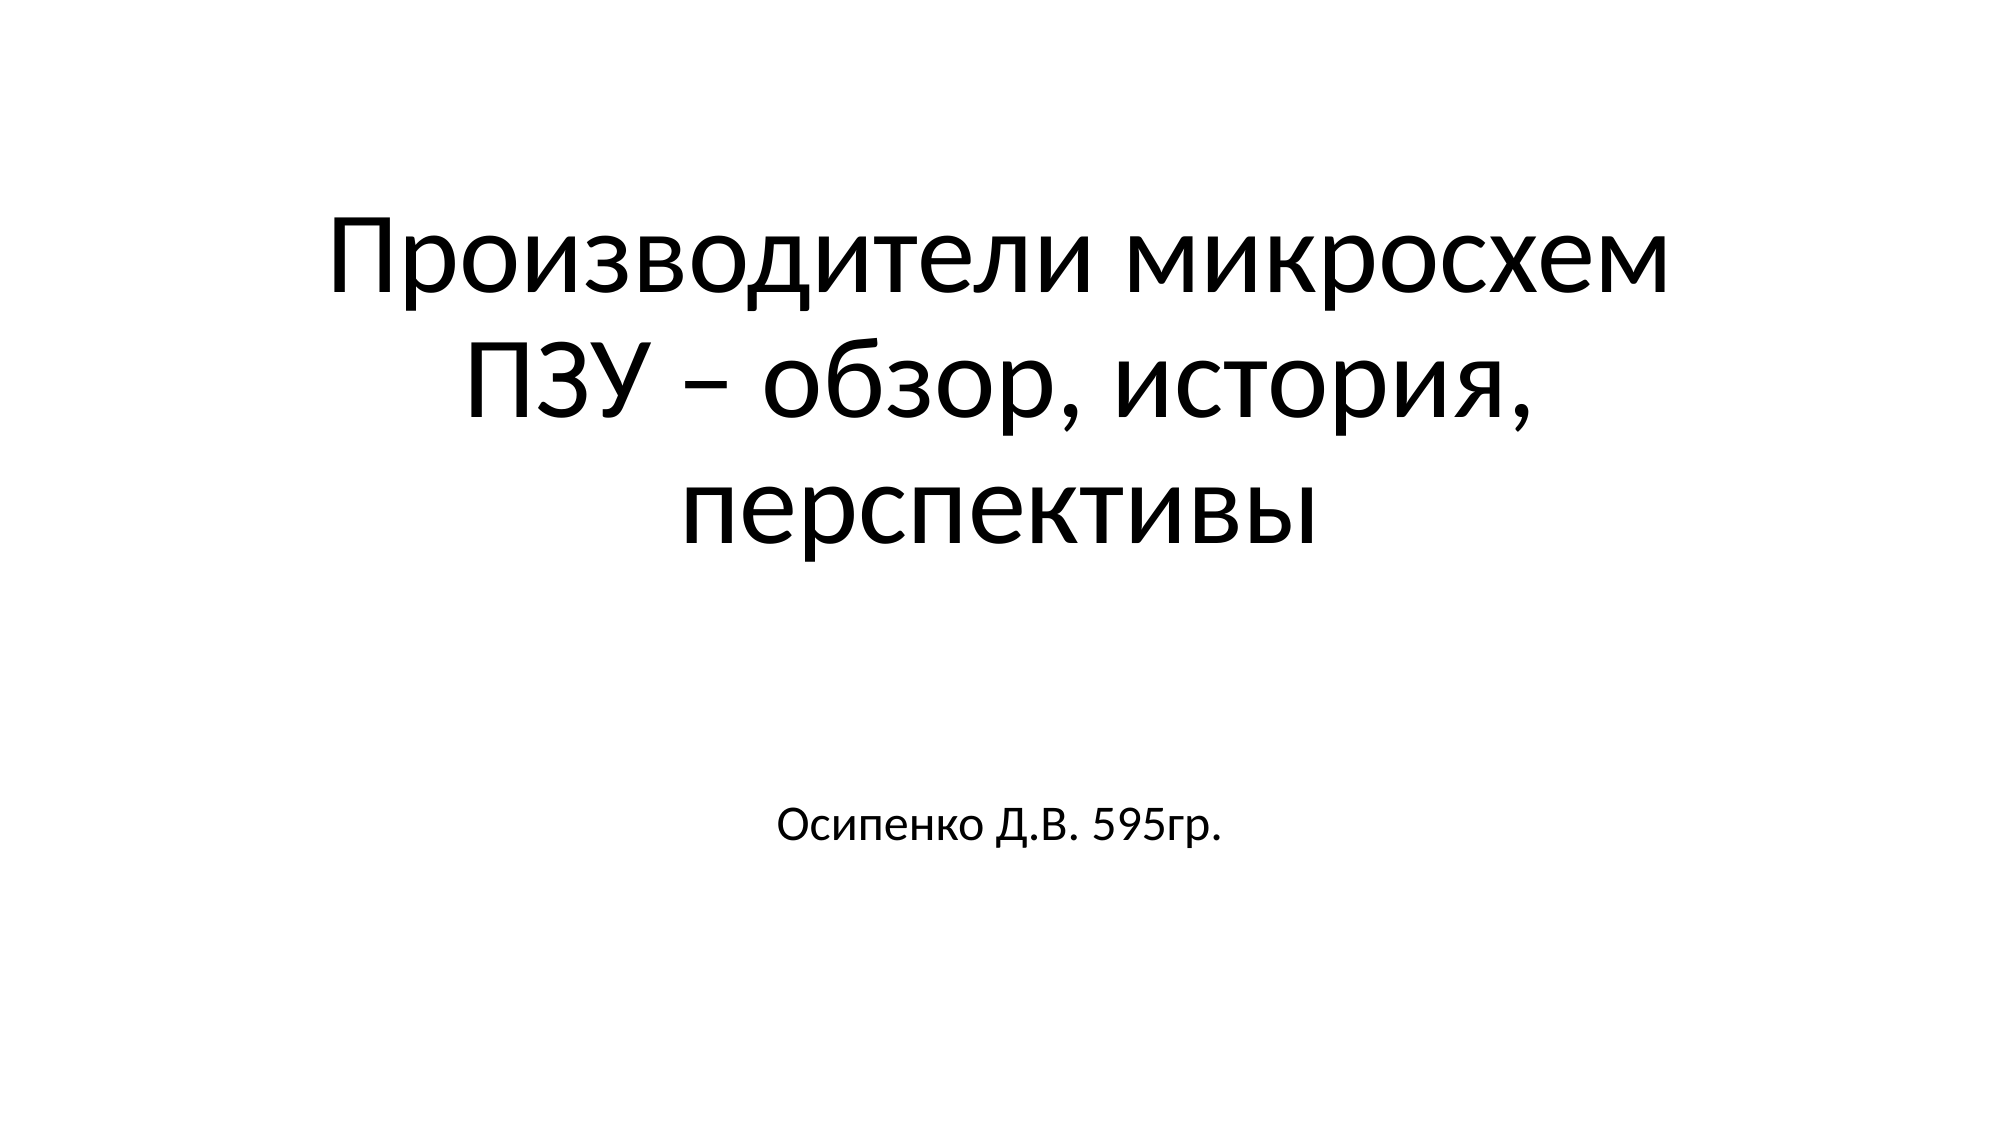

# Производители микросхем ПЗУ – обзор, история, перспективы
Осипенко Д.В. 595гр.